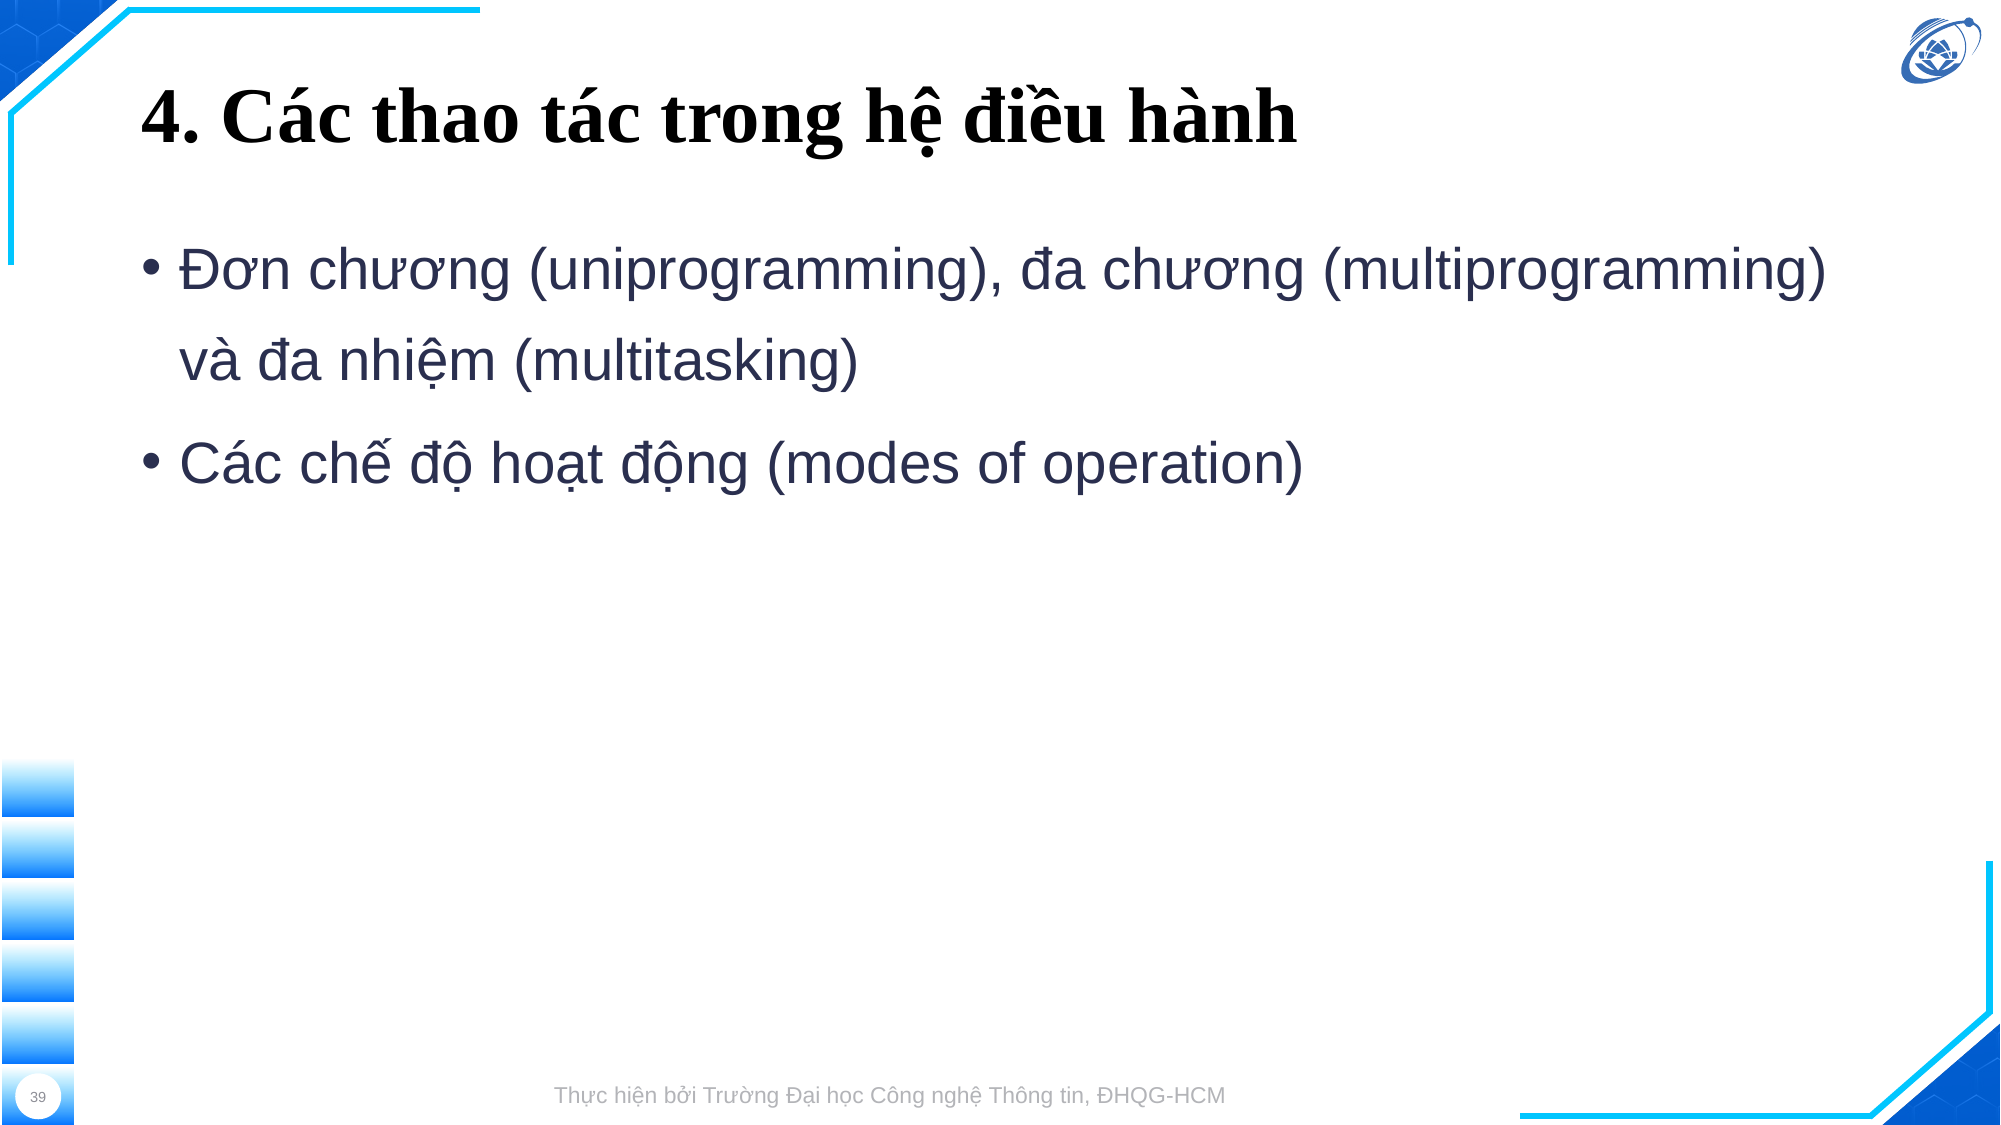

# 4. Các thao tác trong hệ điều hành
Đơn chương (uniprogramming), đa chương (multiprogramming) và đa nhiệm (multitasking)
Các chế độ hoạt động (modes of operation)
39
Thực hiện bởi Trường Đại học Công nghệ Thông tin, ĐHQG-HCM